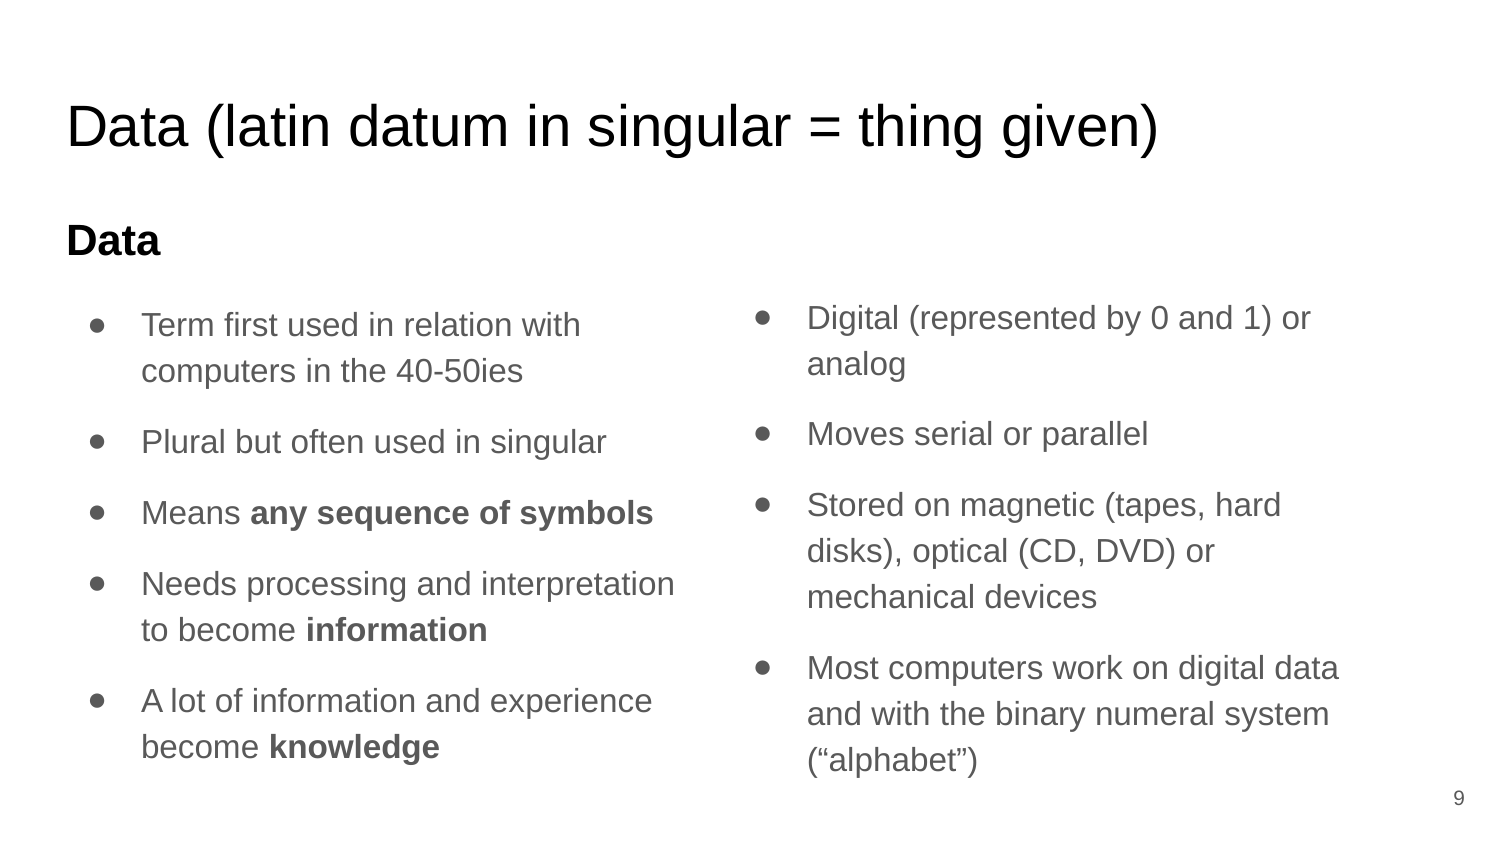

# Data (latin datum in singular = thing given)
Data
Term first used in relation with computers in the 40-50ies
Plural but often used in singular
Means any sequence of symbols
Needs processing and interpretation to become information
A lot of information and experience become knowledge

Digital (represented by 0 and 1) or analog
Moves serial or parallel
Stored on magnetic (tapes, hard disks), optical (CD, DVD) or mechanical devices
Most computers work on digital data and with the binary numeral system (“alphabet”)
9